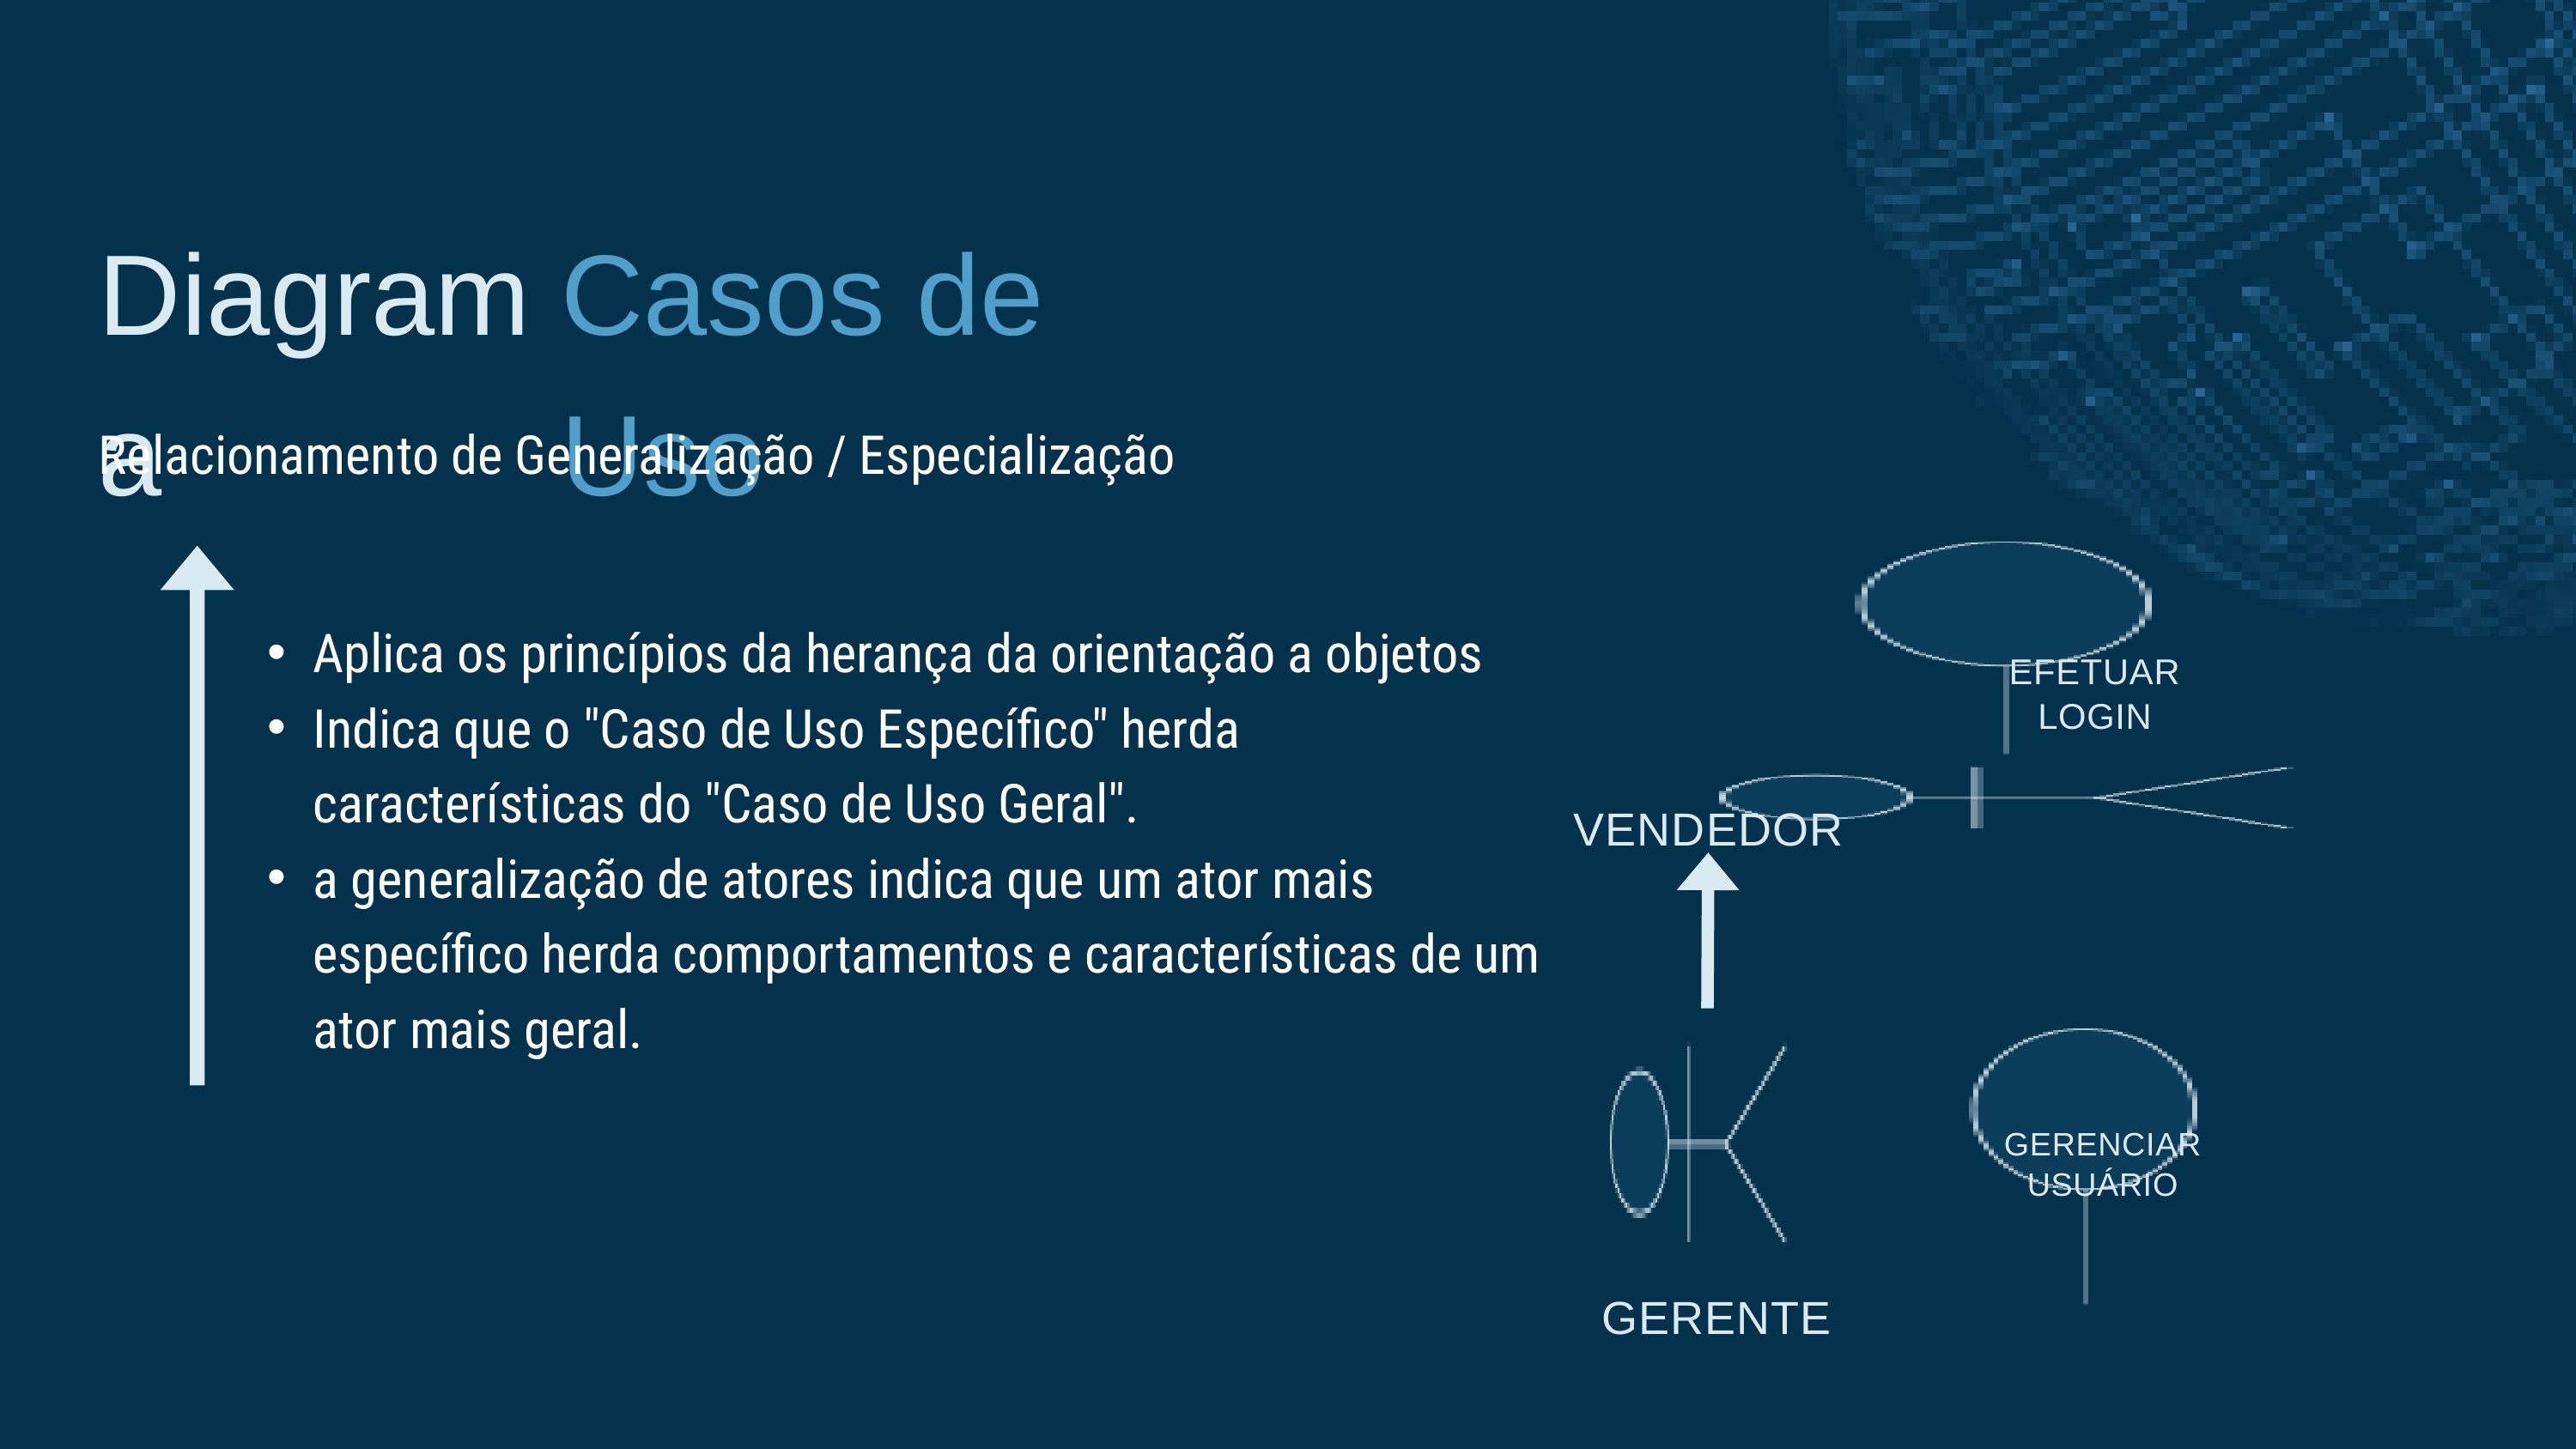

Diagrama
Casos de Uso
Relacionamento de Generalização / Especialização

EFETUAR LOGIN
VENDEDOR

GERENCIAR
USUÁRIO
GERENTE

Aplica os princípios da herança da orientação a objetos
Indica que o "Caso de Uso Específico" herda características do "Caso de Uso Geral".
a generalização de atores indica que um ator mais específico herda comportamentos e características de um ator mais geral.